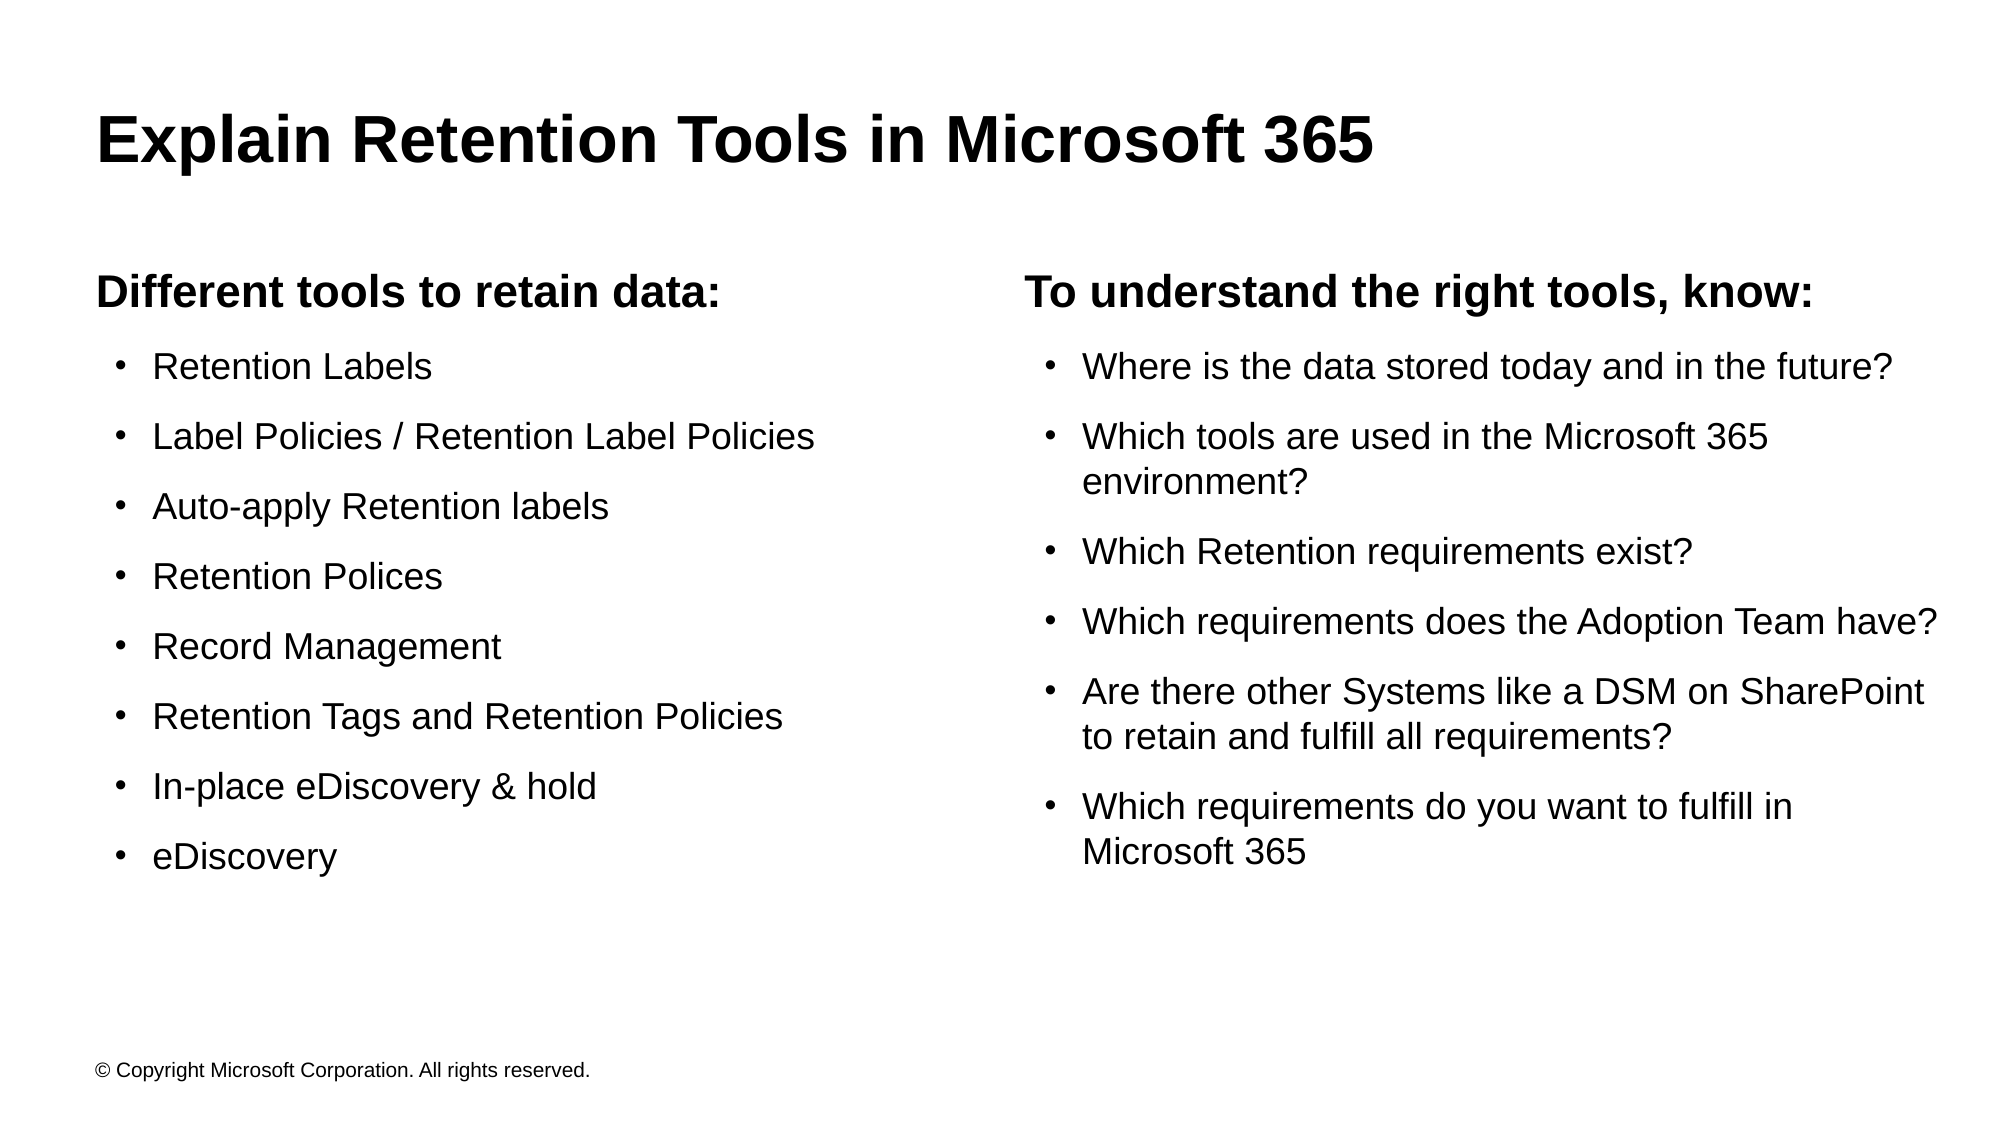

# Explain Retention Tools in Microsoft 365
Different tools to retain data:
To understand the right tools, know:
Retention Labels
Label Policies / Retention Label Policies
Auto-apply Retention labels
Retention Polices
Record Management
Retention Tags and Retention Policies
In-place eDiscovery & hold
eDiscovery
Where is the data stored today and in the future?
Which tools are used in the Microsoft 365 environment?
Which Retention requirements exist?
Which requirements does the Adoption Team have?
Are there other Systems like a DSM on SharePoint to retain and fulfill all requirements?
Which requirements do you want to fulfill in Microsoft 365